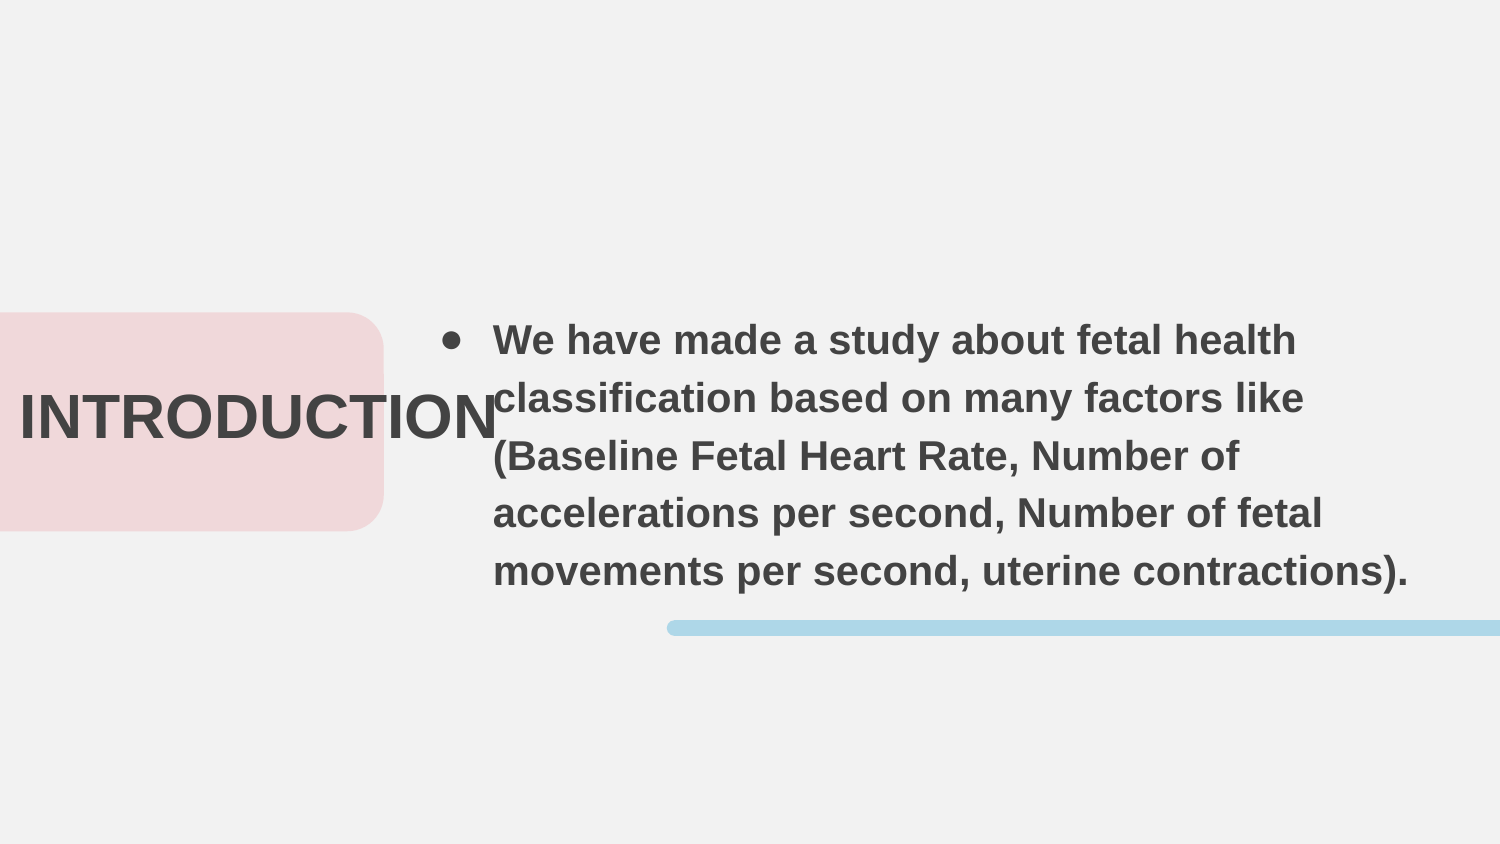

We have made a study about fetal health classification based on many factors like (Baseline Fetal Heart Rate, Number of accelerations per second, Number of fetal movements per second, uterine contractions).

# INTRODUCTION